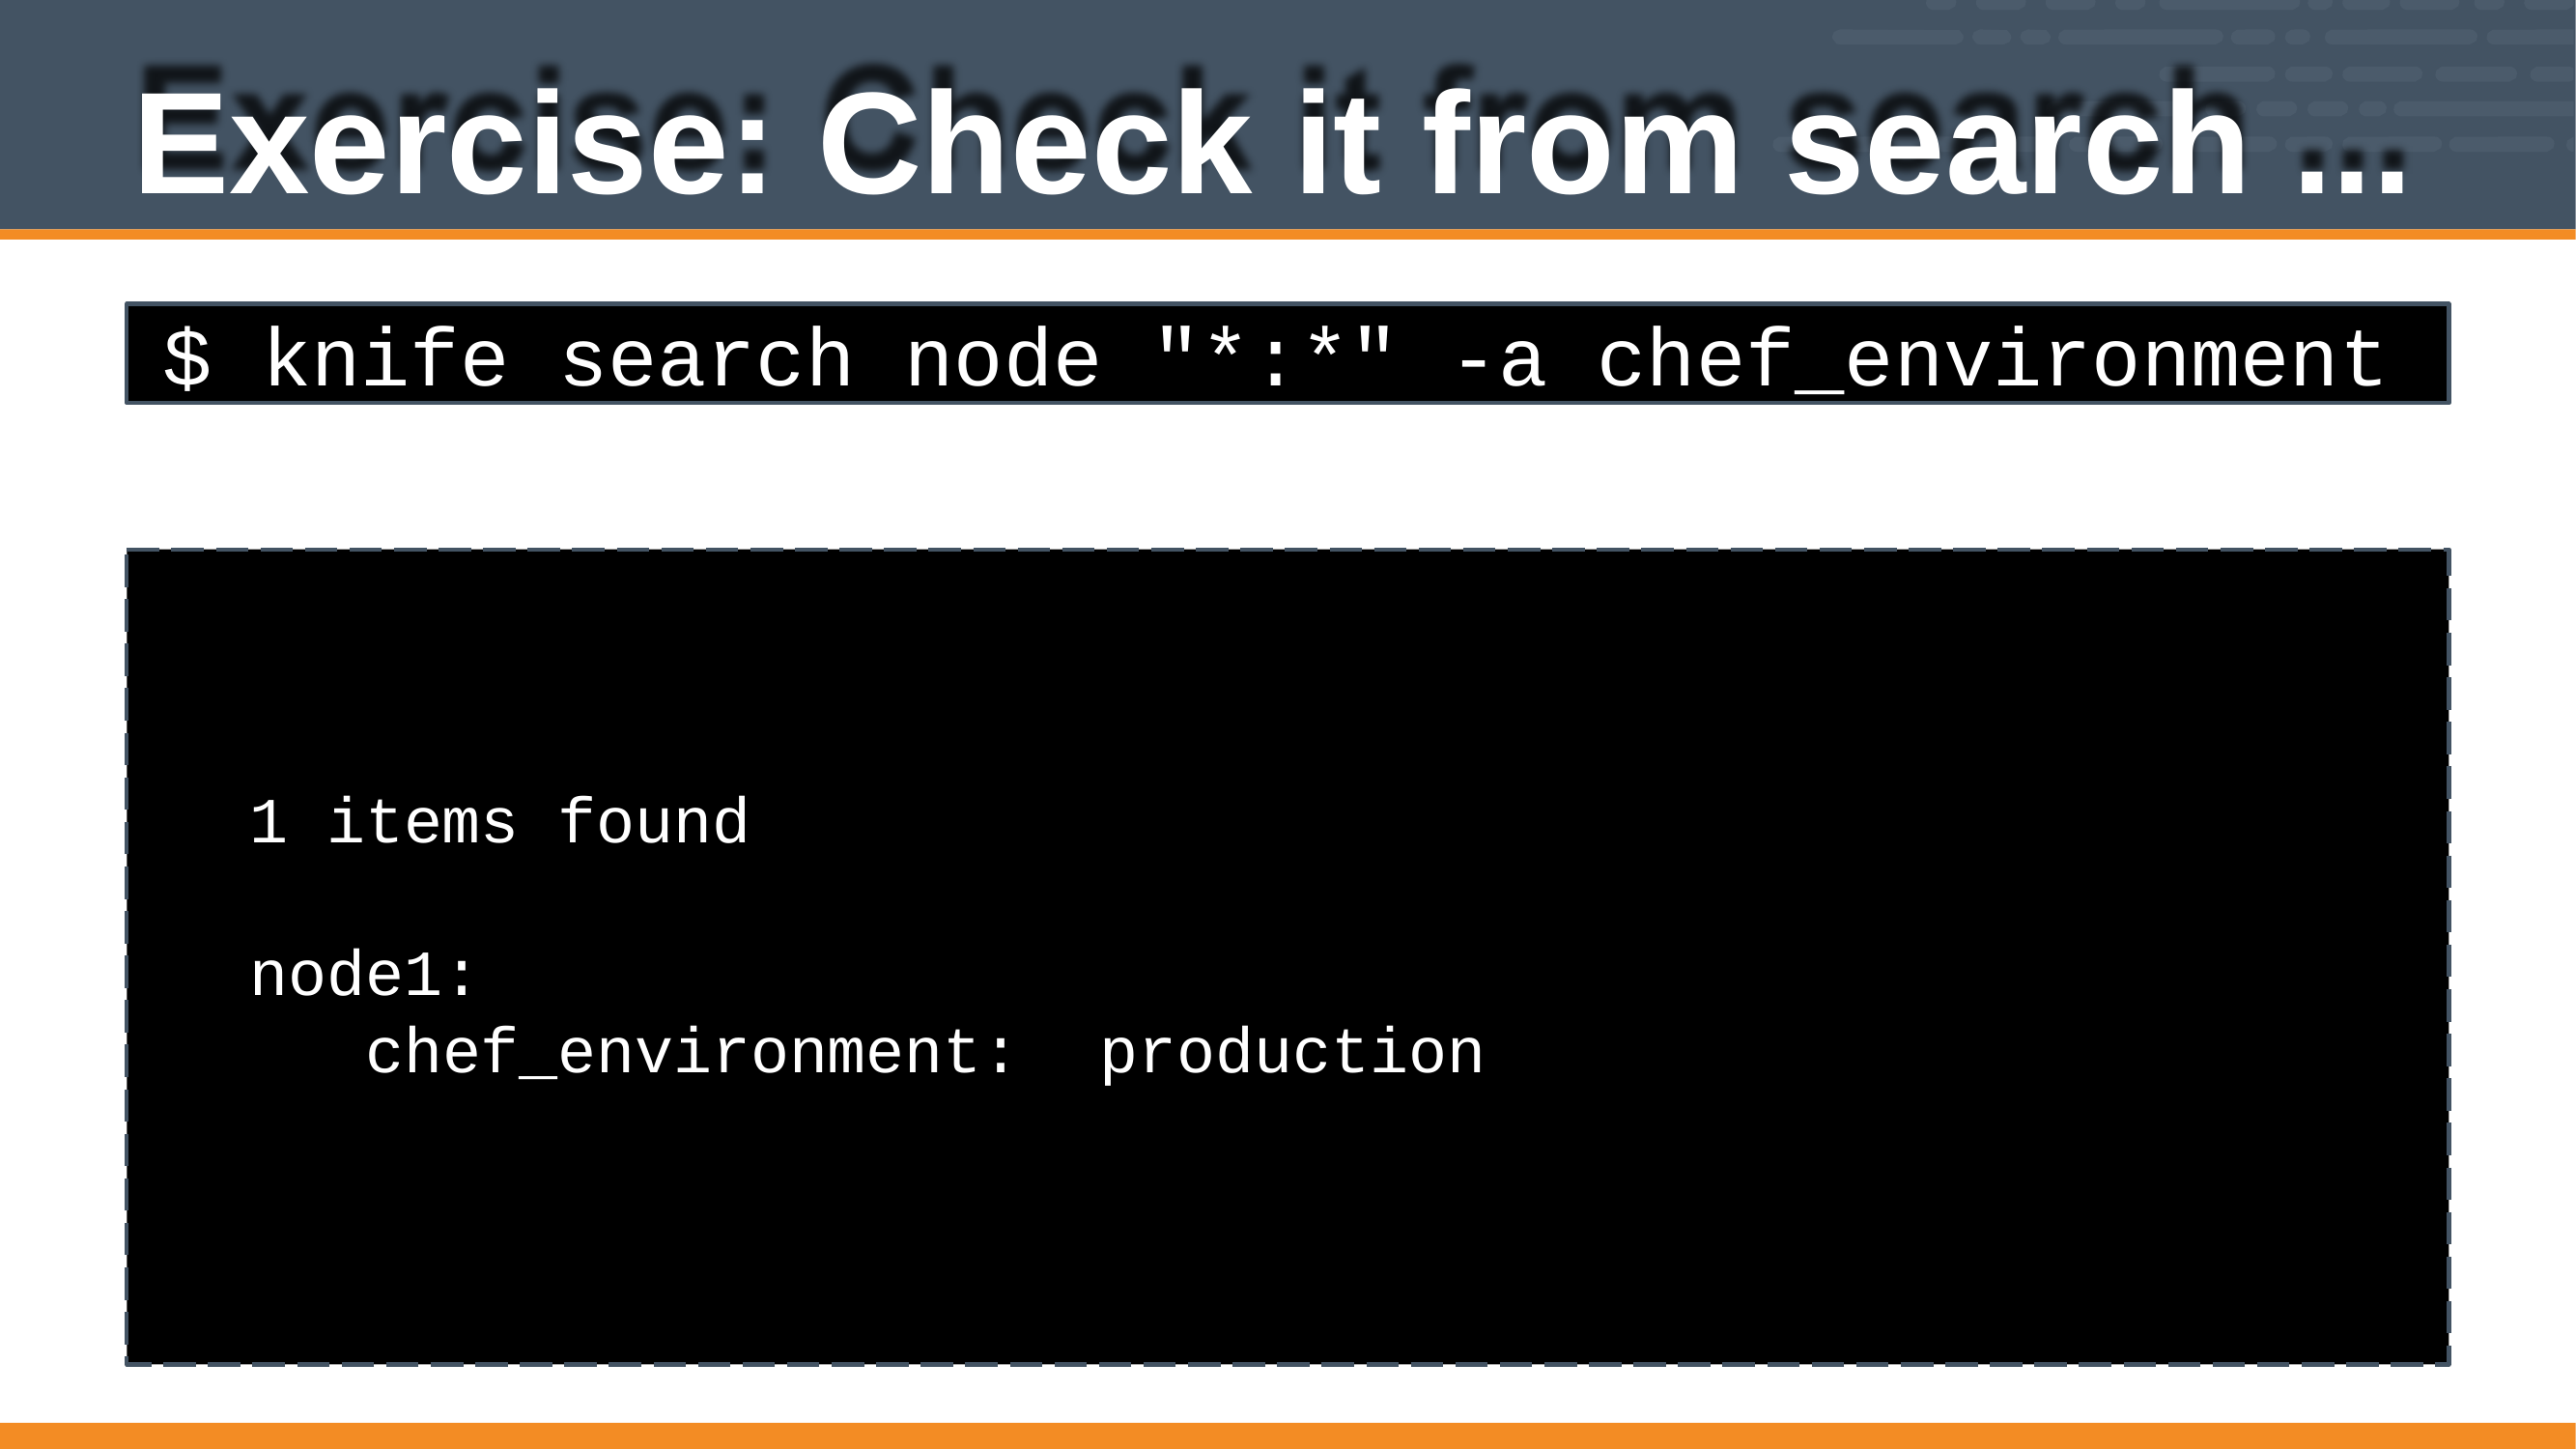

# Exercise: Check it from search ...

$ knife search node "*:*" -a chef_environment

1 items found
node1:
chef_environment:
production